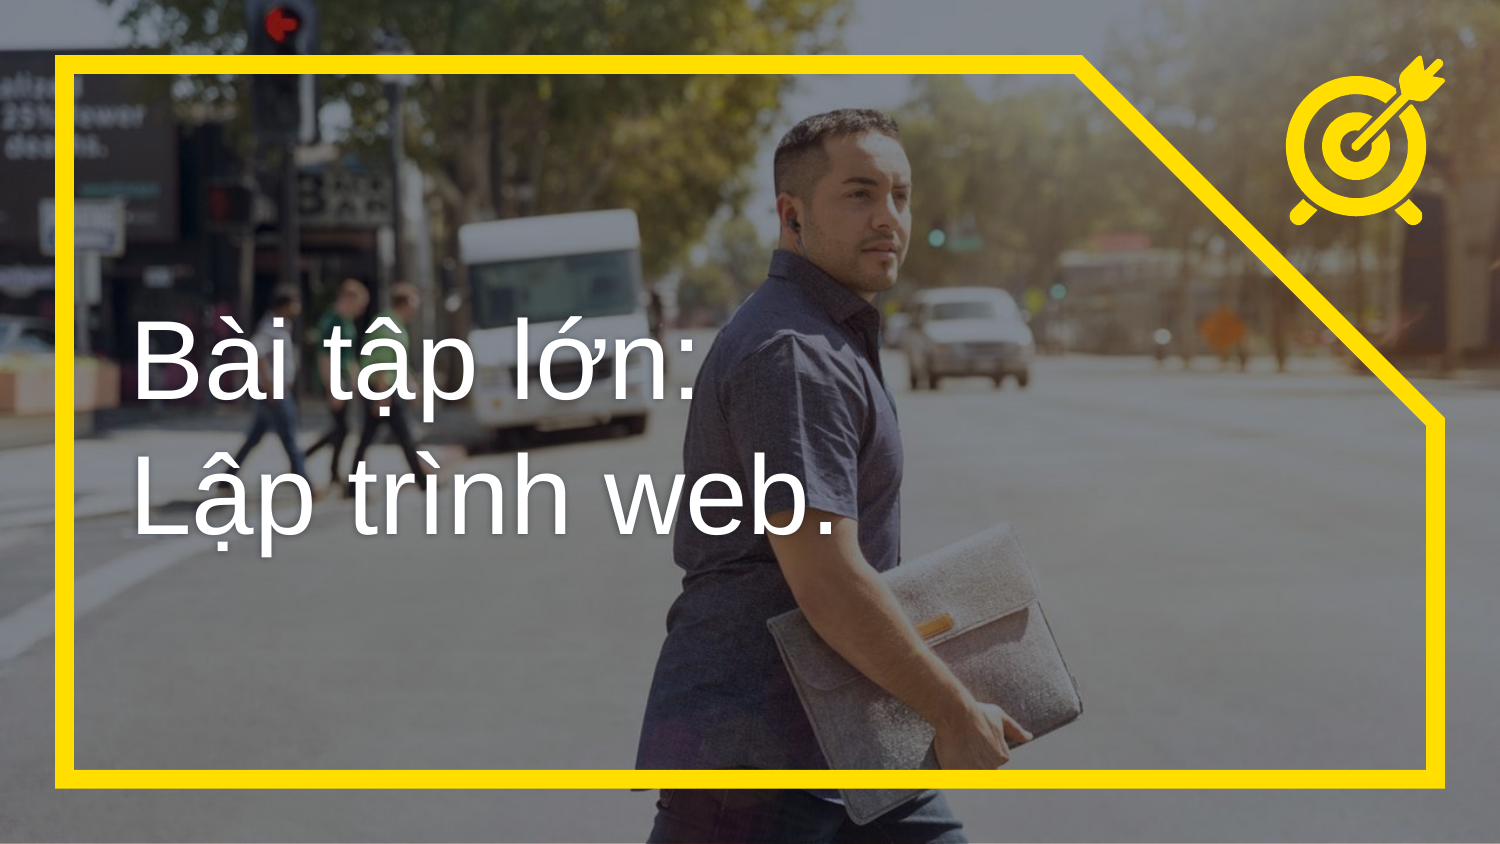

# Bài tập lớn: Lập trình web.